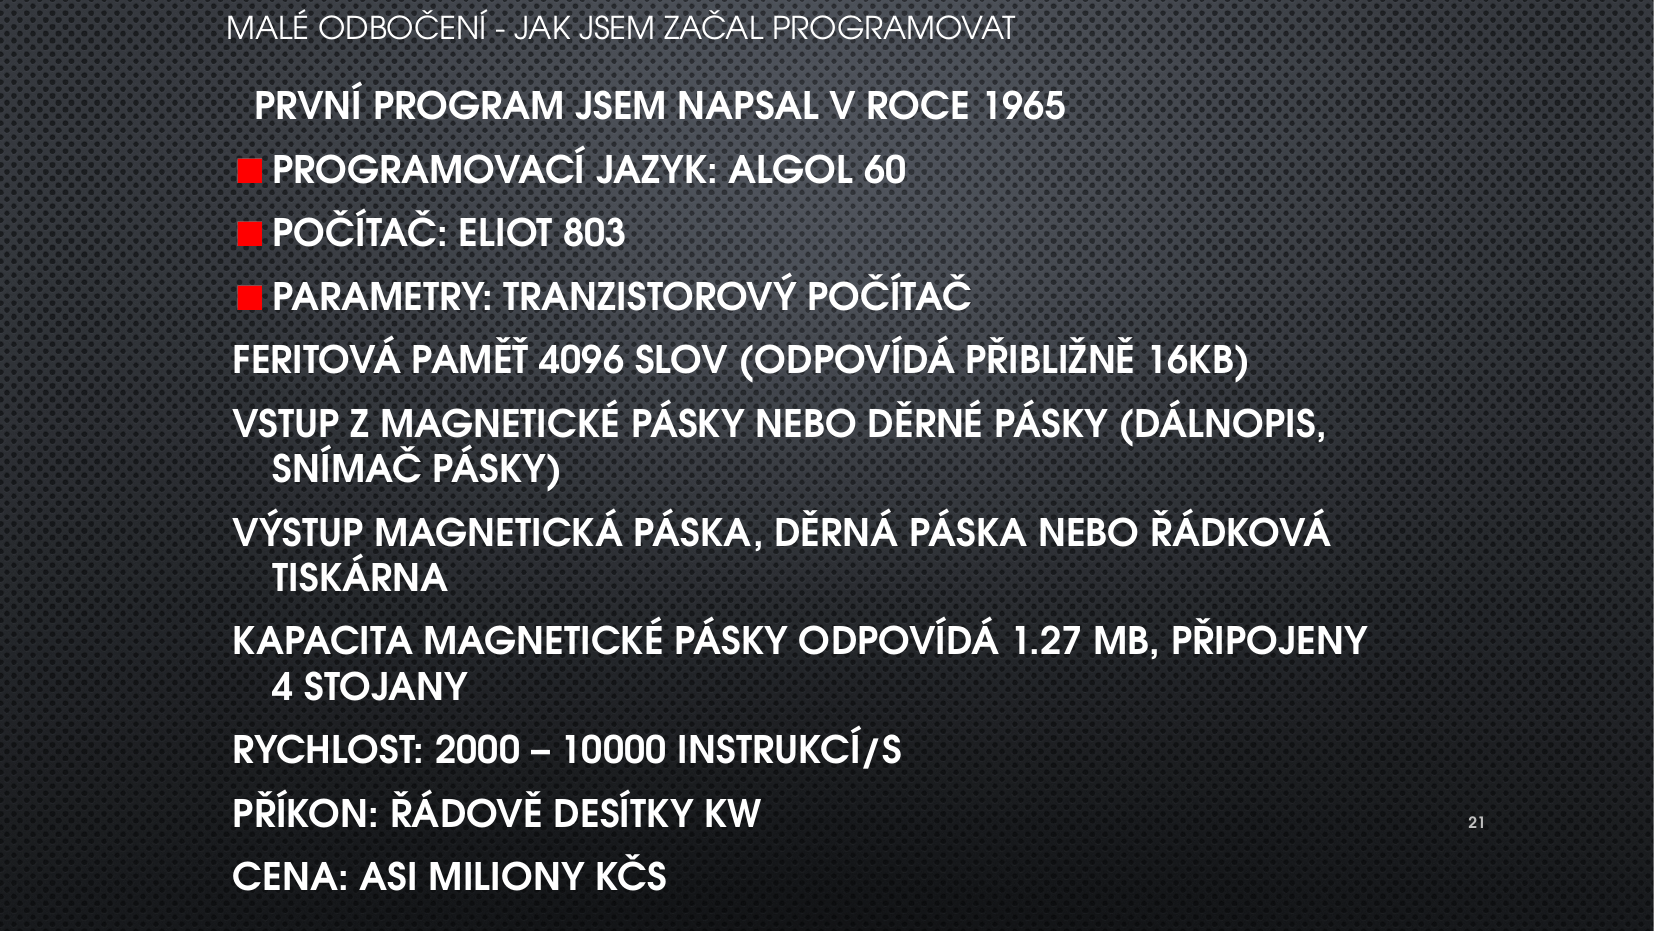

Malé odbočení - Jak jsem začal programovat
  První program jsem napsal v roce 1965
Programovací jazyk: Algol 60
Počítač: Eliot 803
Parametry: Tranzistorový počítač
Feritová paměť 4096 slov (odpovídá přibližně 16KB)
Vstup z magnetické pásky nebo děrné pásky (dálnopis, snímač pásky)
Výstup magnetická páska, děrná páska nebo řádková tiskárna
Kapacita magnetické pásky odpovídá 1.27 MB, připojeny 4 stojany
Rychlost: 2000 – 10000 instrukcí/s
Příkon: řádově desítky KW
Cena: asi miliony KČS
21